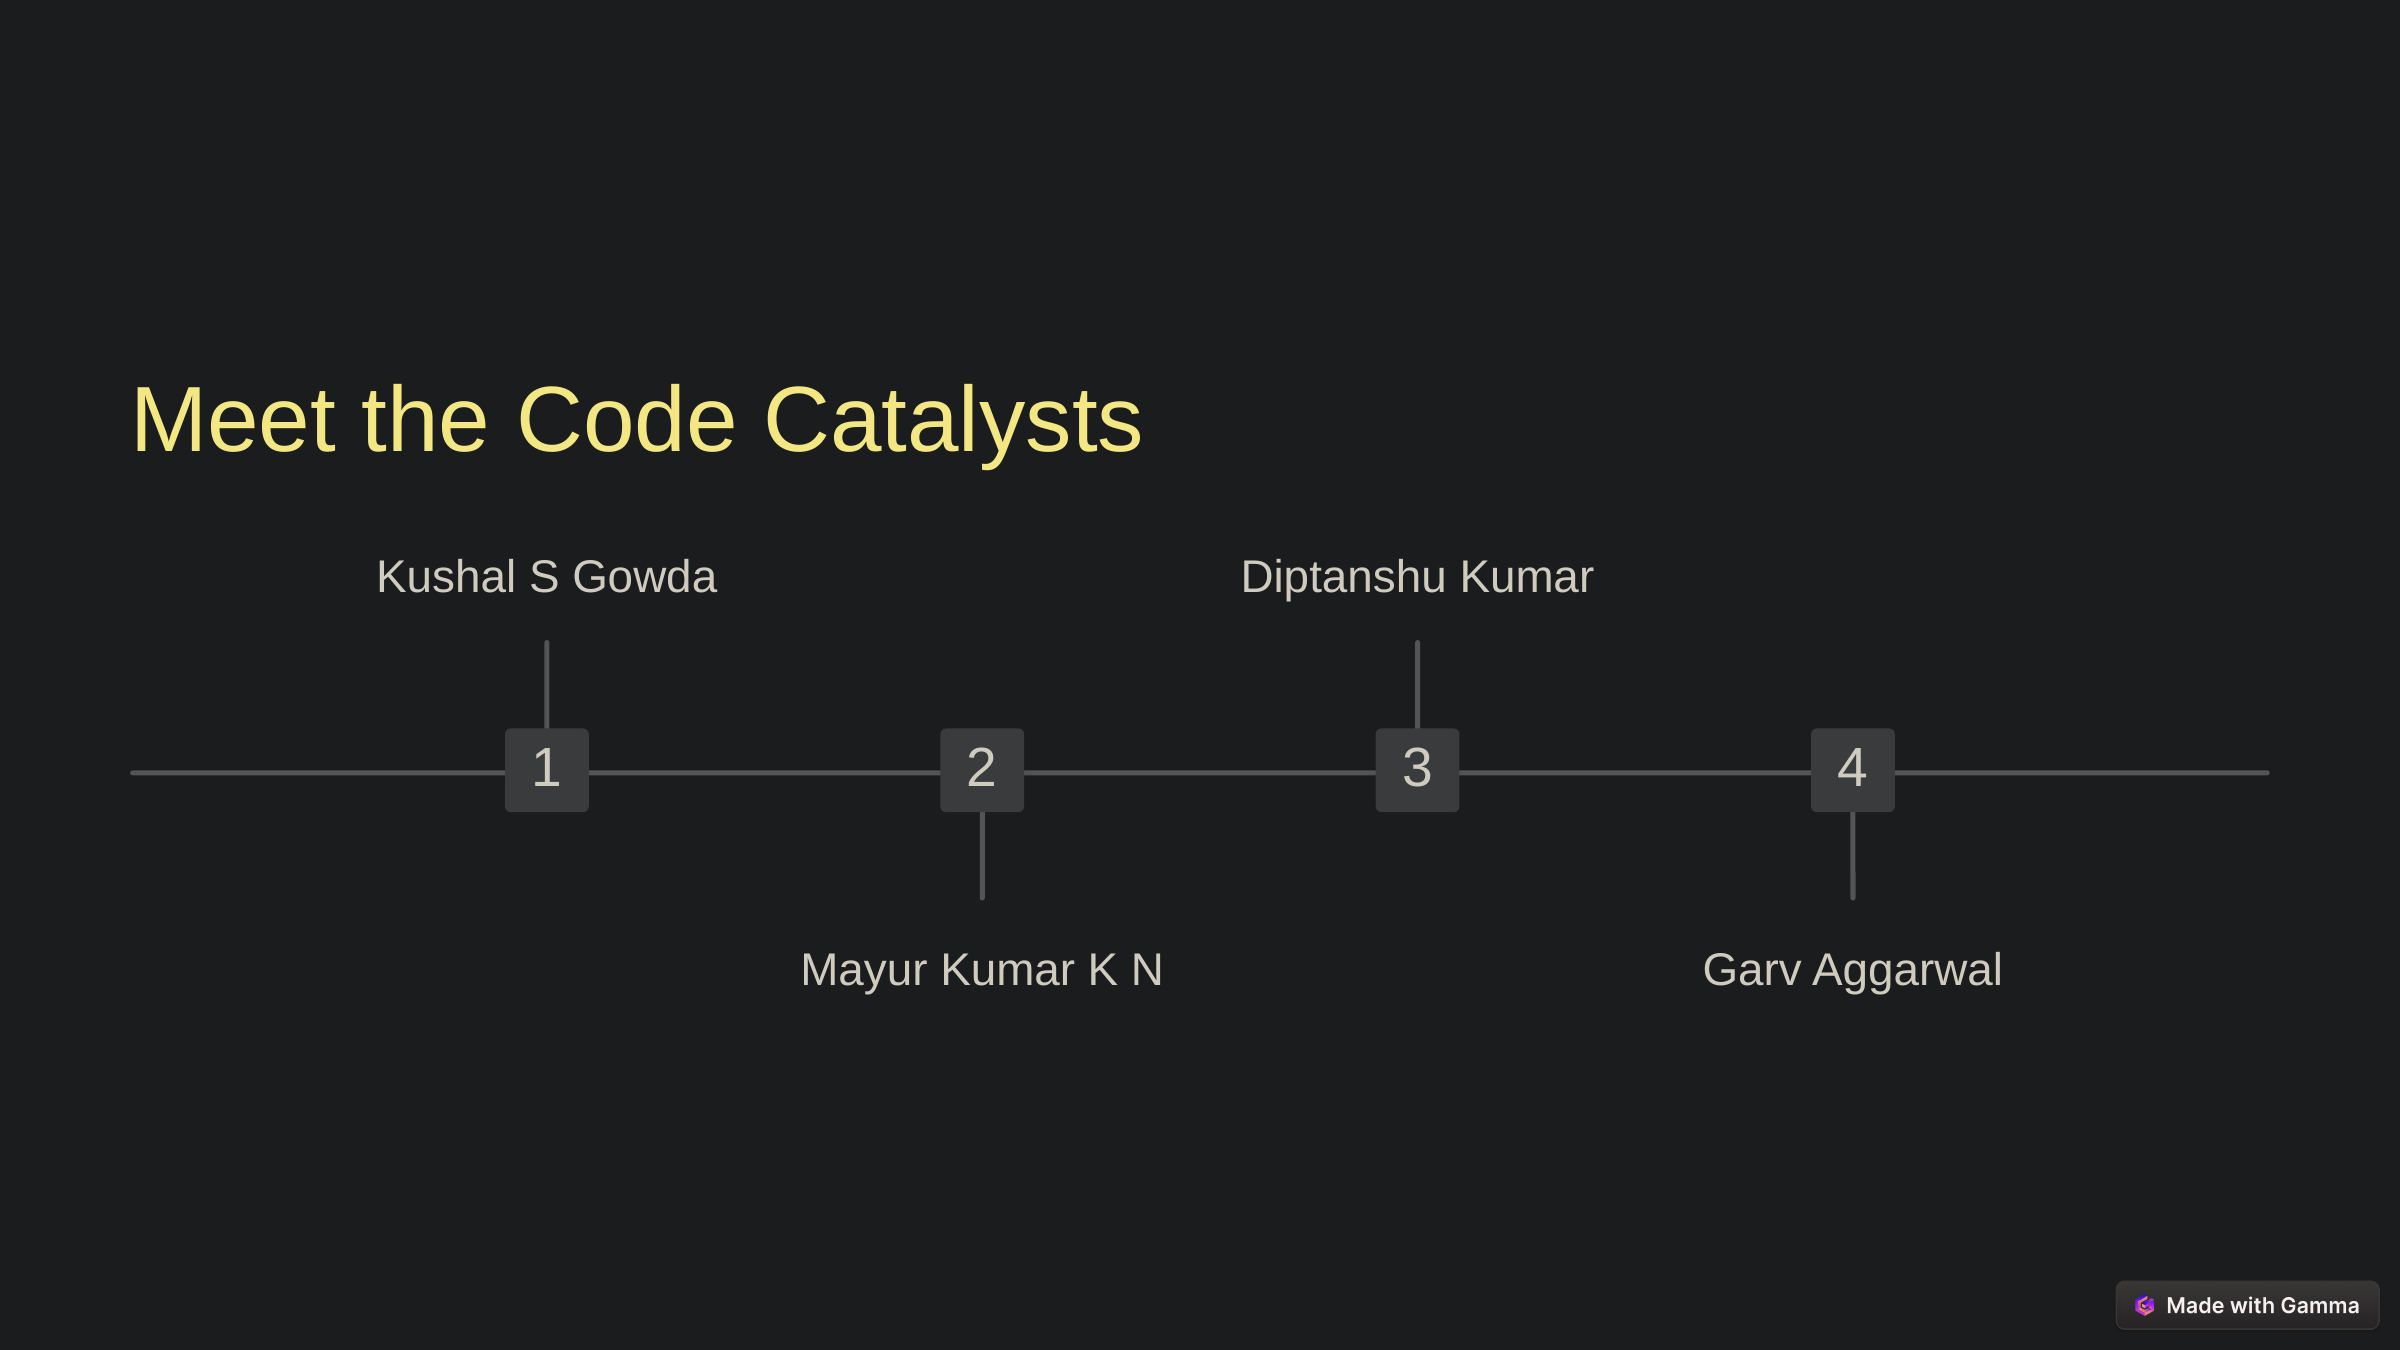

Meet the Code Catalysts
Kushal S Gowda
Diptanshu Kumar

1
2
3
4

Mayur Kumar K N
Garv Aggarwal